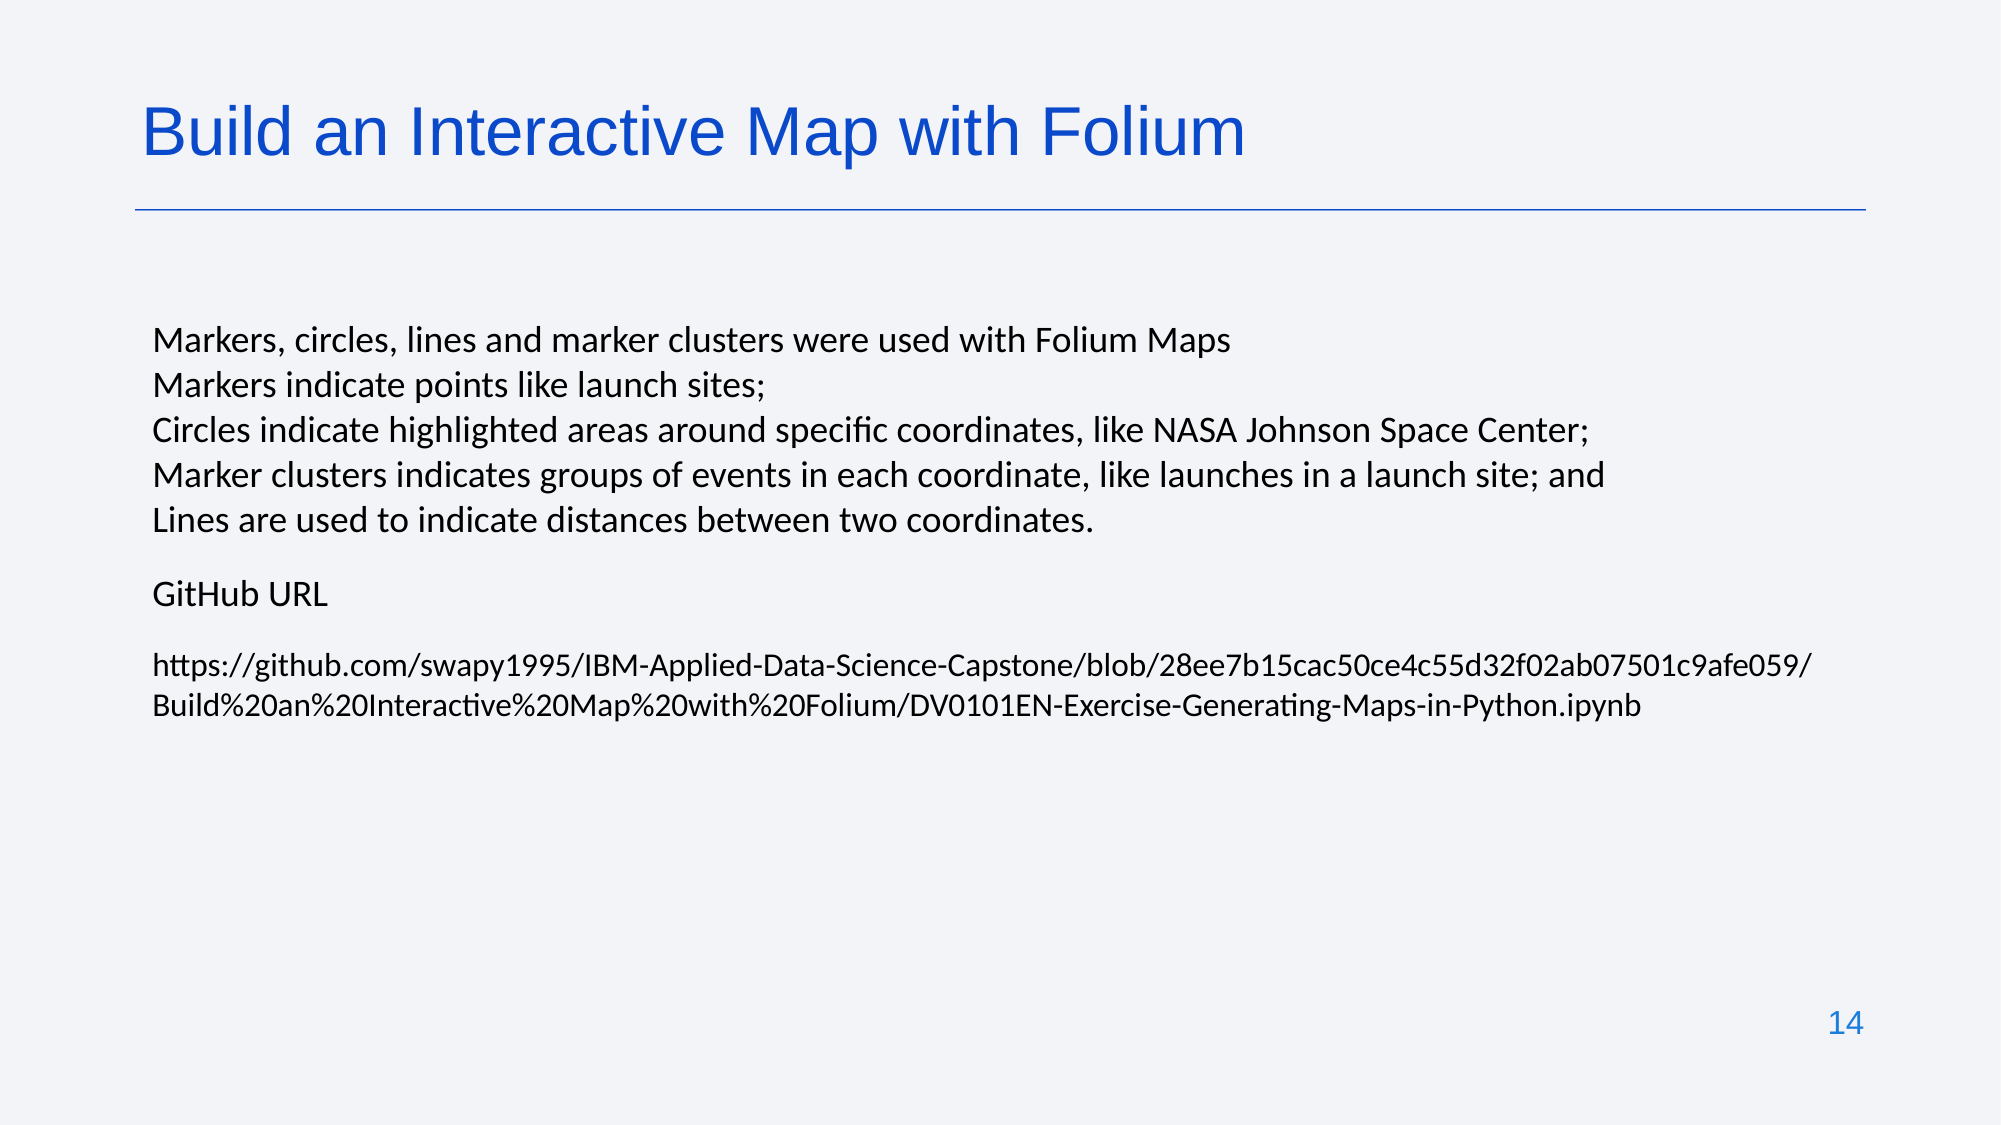

Build an Interactive Map with Folium
Markers, circles, lines and marker clusters were used with Folium Maps
Markers indicate points like launch sites;
Circles indicate highlighted areas around specific coordinates, like NASA Johnson Space Center;
Marker clusters indicates groups of events in each coordinate, like launches in a launch site; and
Lines are used to indicate distances between two coordinates.
GitHub URL
https://github.com/swapy1995/IBM-Applied-Data-Science-Capstone/blob/28ee7b15cac50ce4c55d32f02ab07501c9afe059/Build%20an%20Interactive%20Map%20with%20Folium/DV0101EN-Exercise-Generating-Maps-in-Python.ipynb

14